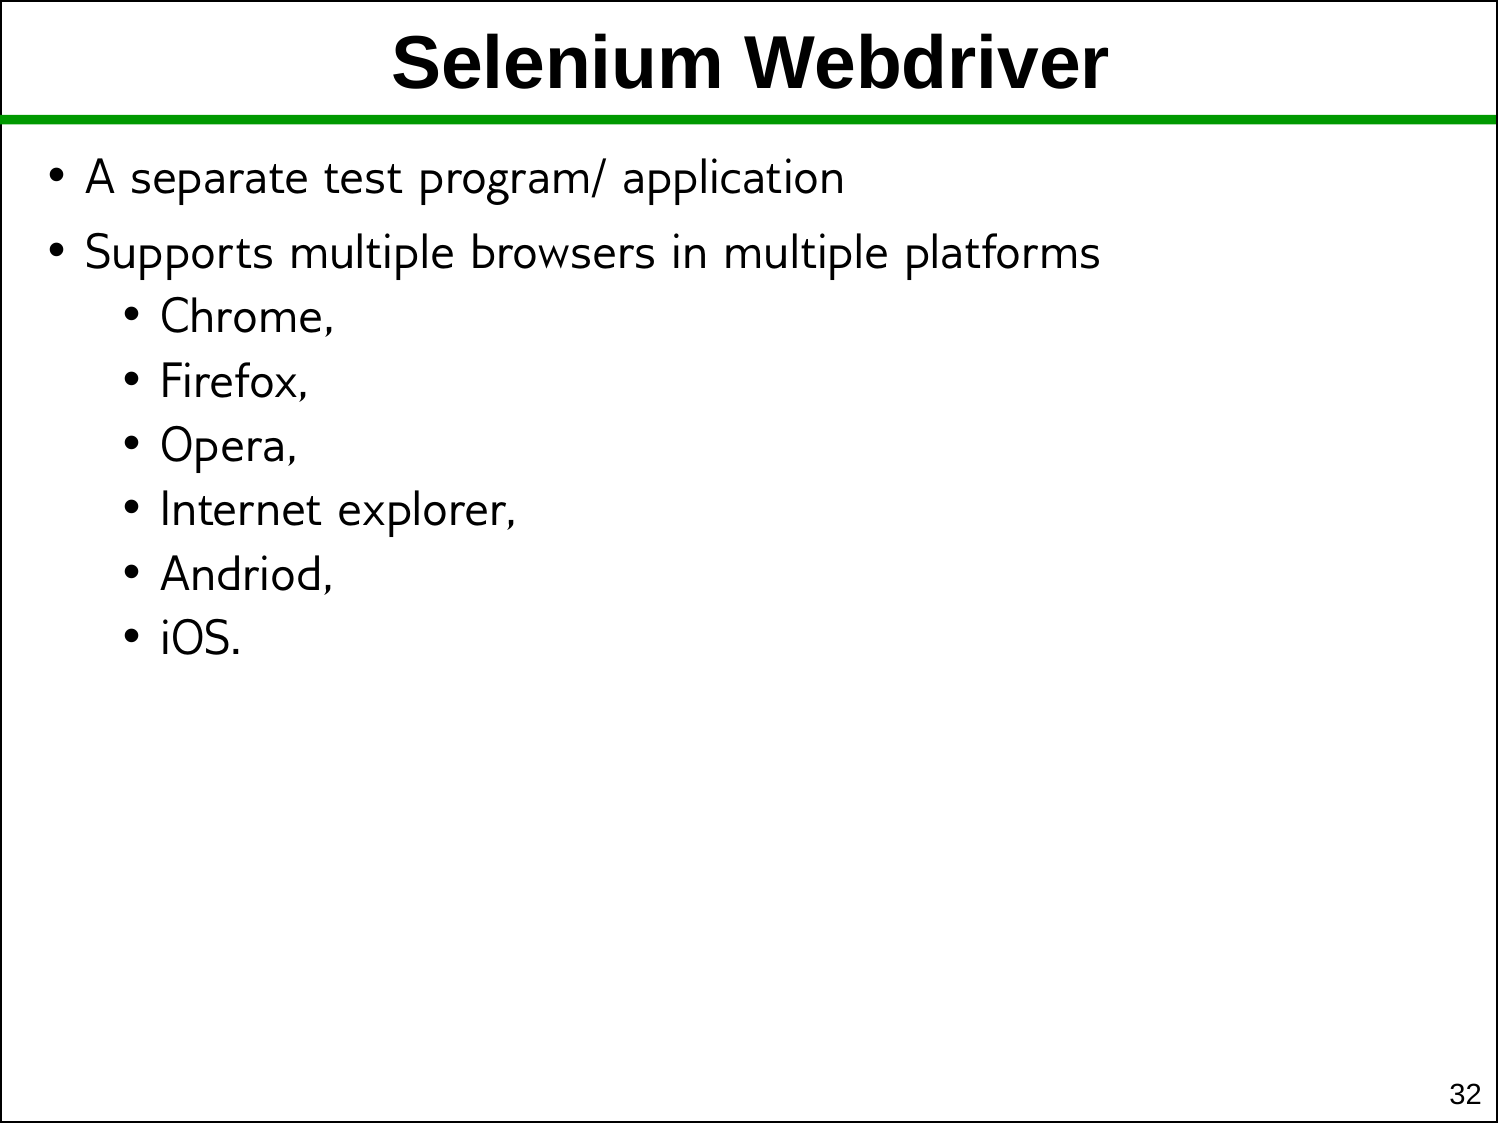

Selenium Webdriver
A separate test program/ application
Supports multiple browsers in multiple platforms
Chrome,
Firefox,
Opera,
Internet explorer,
Andriod,
iOS.

32